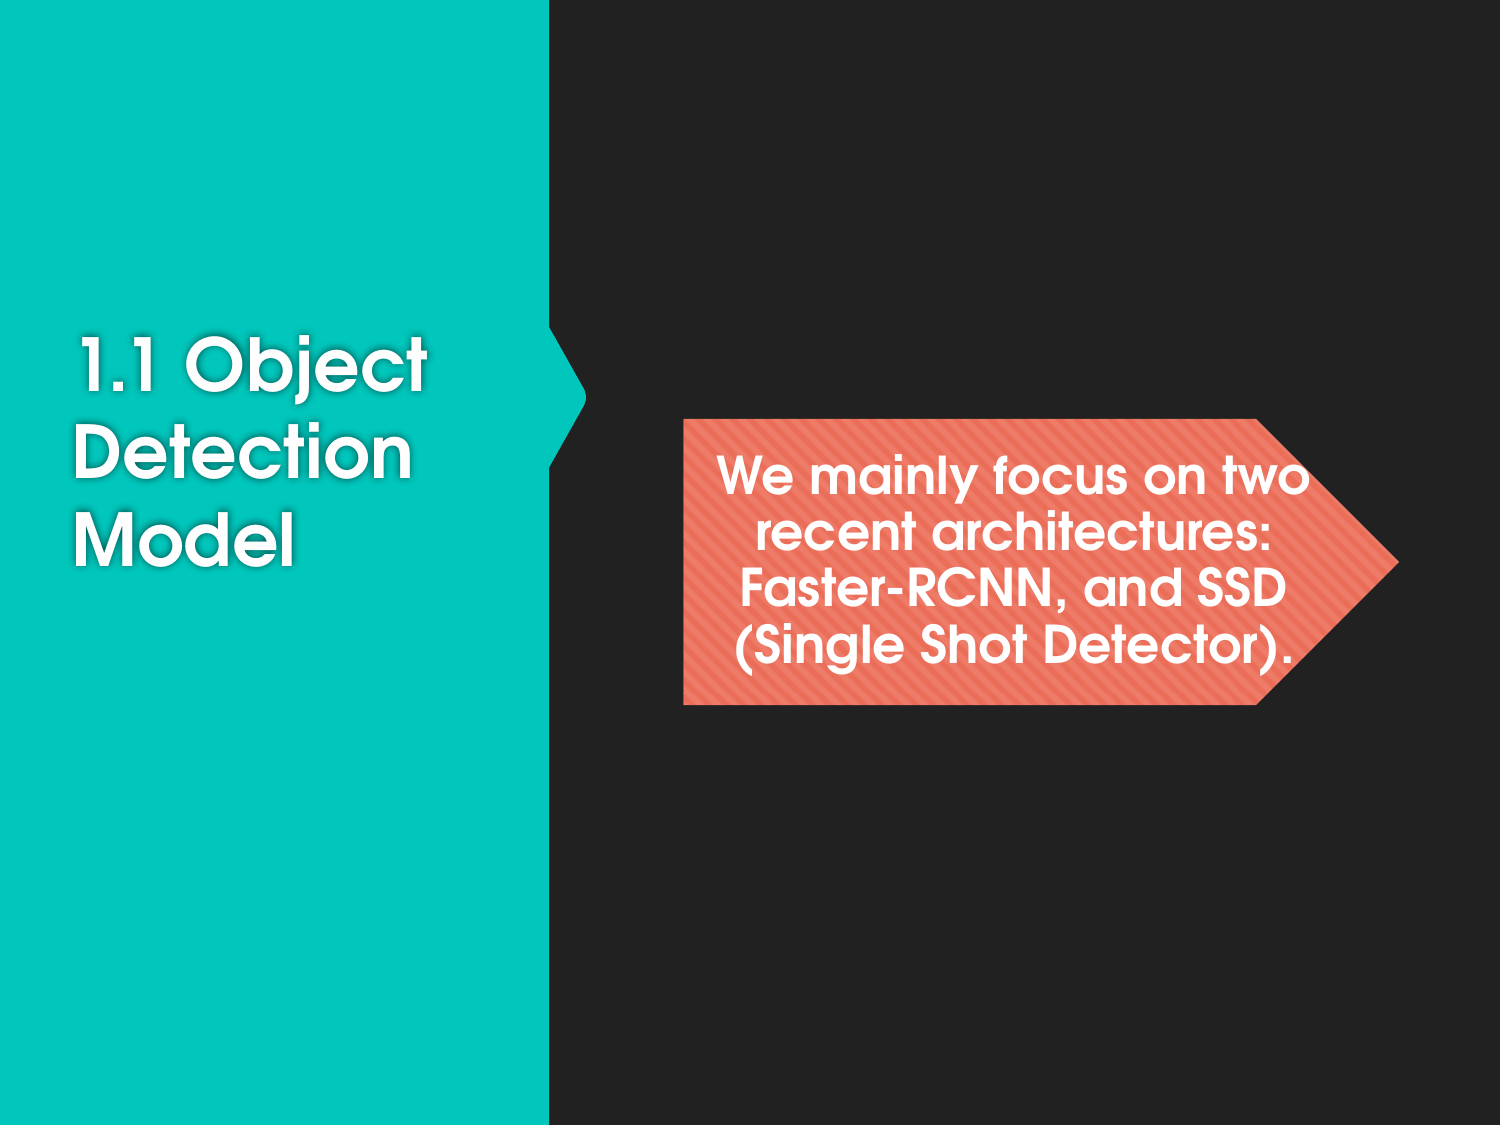

We mainly focus on two recent architectures: Faster-RCNN, and SSD (Single Shot Detector).

# 1.1 Object Detection Model